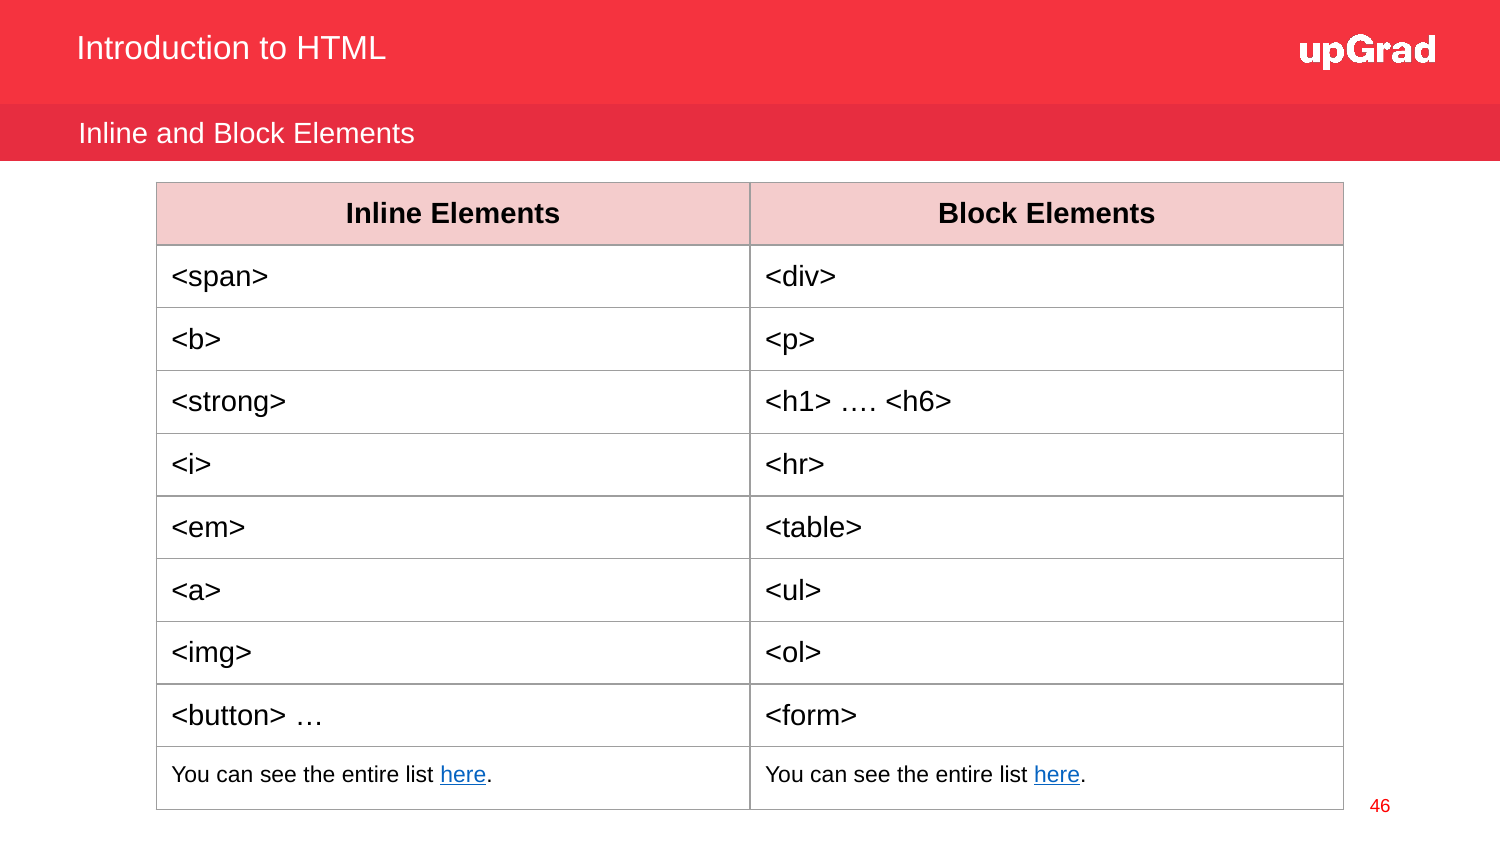

Introduction to HTML

Inline and Block Elements
| Inline Elements | Block Elements |
| --- | --- |
| <span> | <div> |
| <b> | <p> |
| <strong> | <h1> …. <h6> |
| <i> | <hr> |
| <em> | <table> |
| <a> | <ul> |
| <img> | <ol> |
| <button> … | <form> |
| You can see the entire list here. | You can see the entire list here. |
46